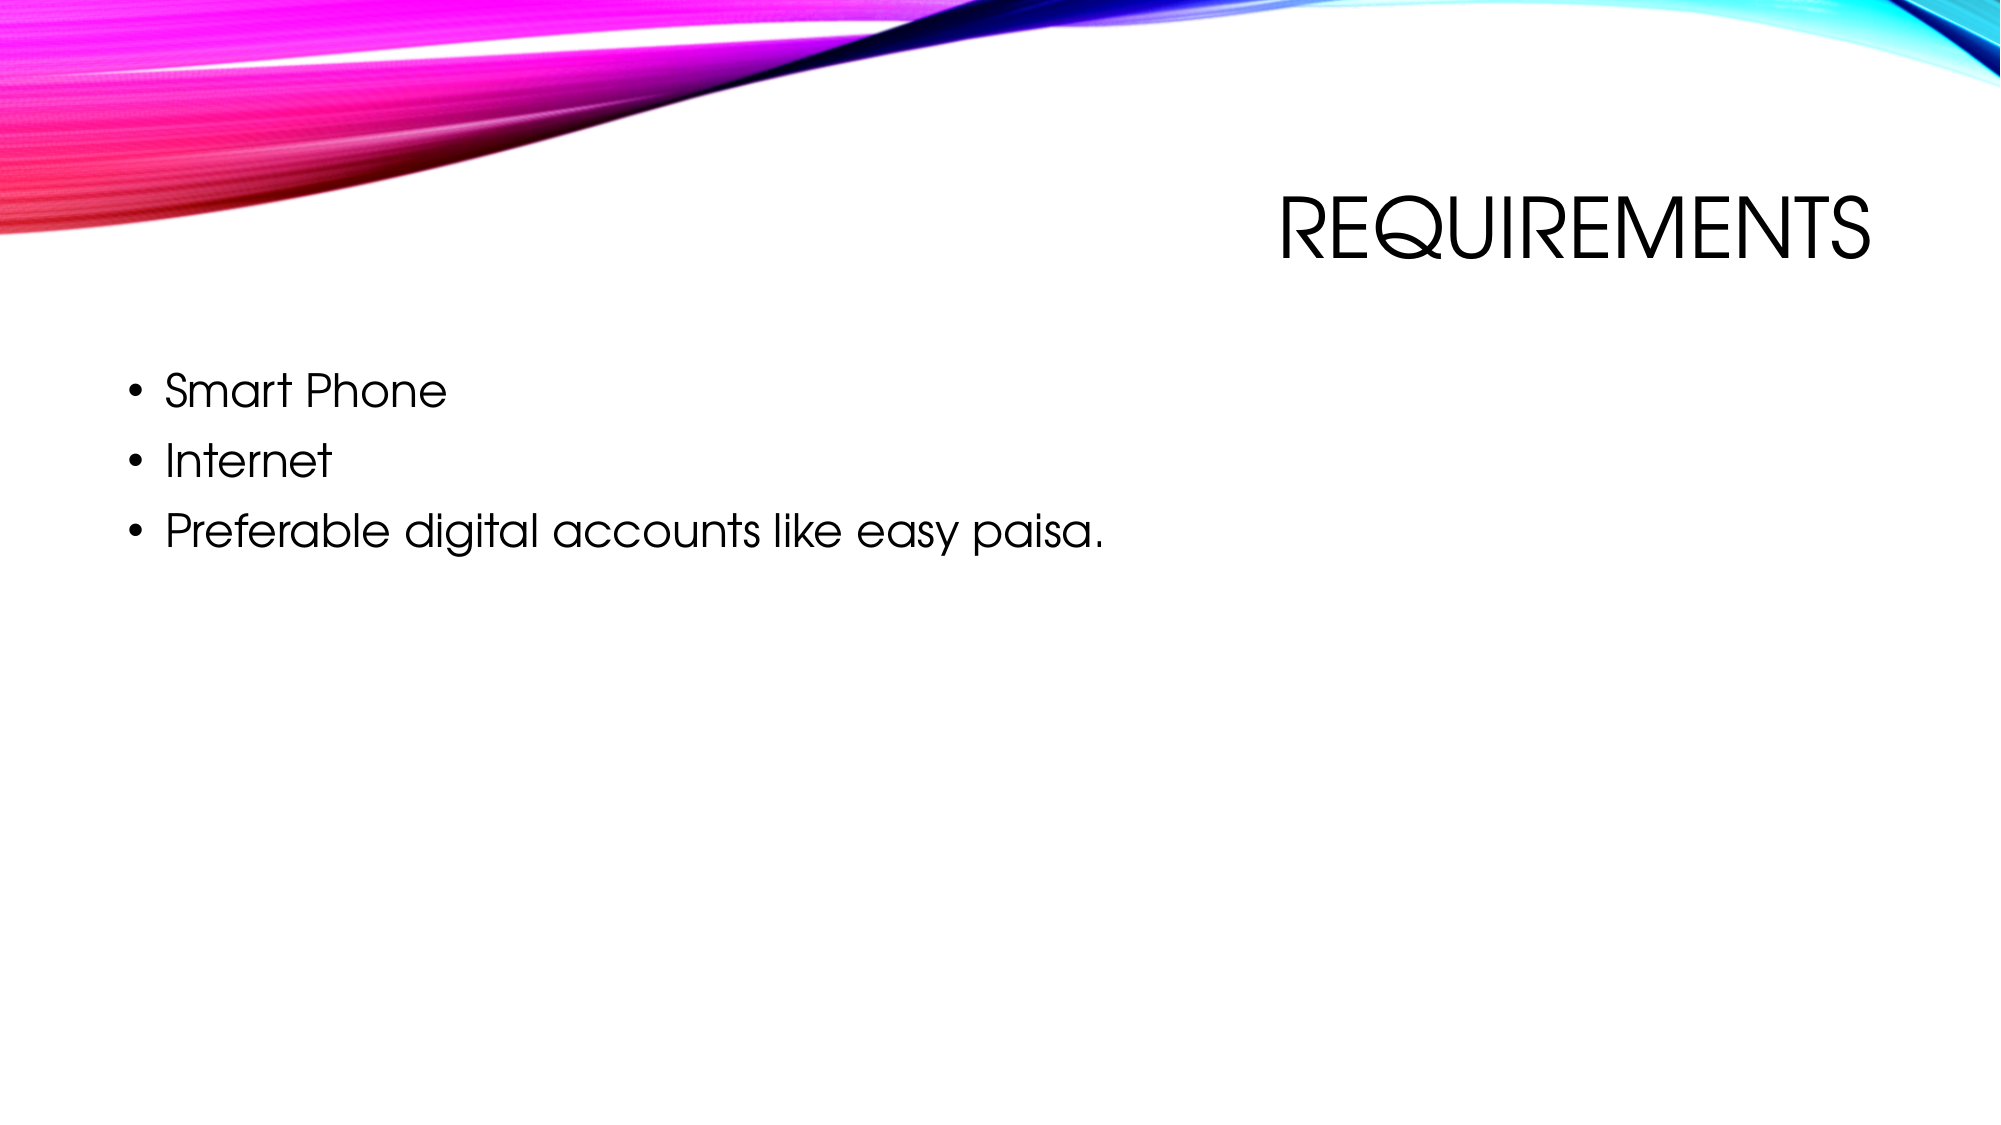

# Requirements
Smart Phone
Internet
Preferable digital accounts like easy paisa.